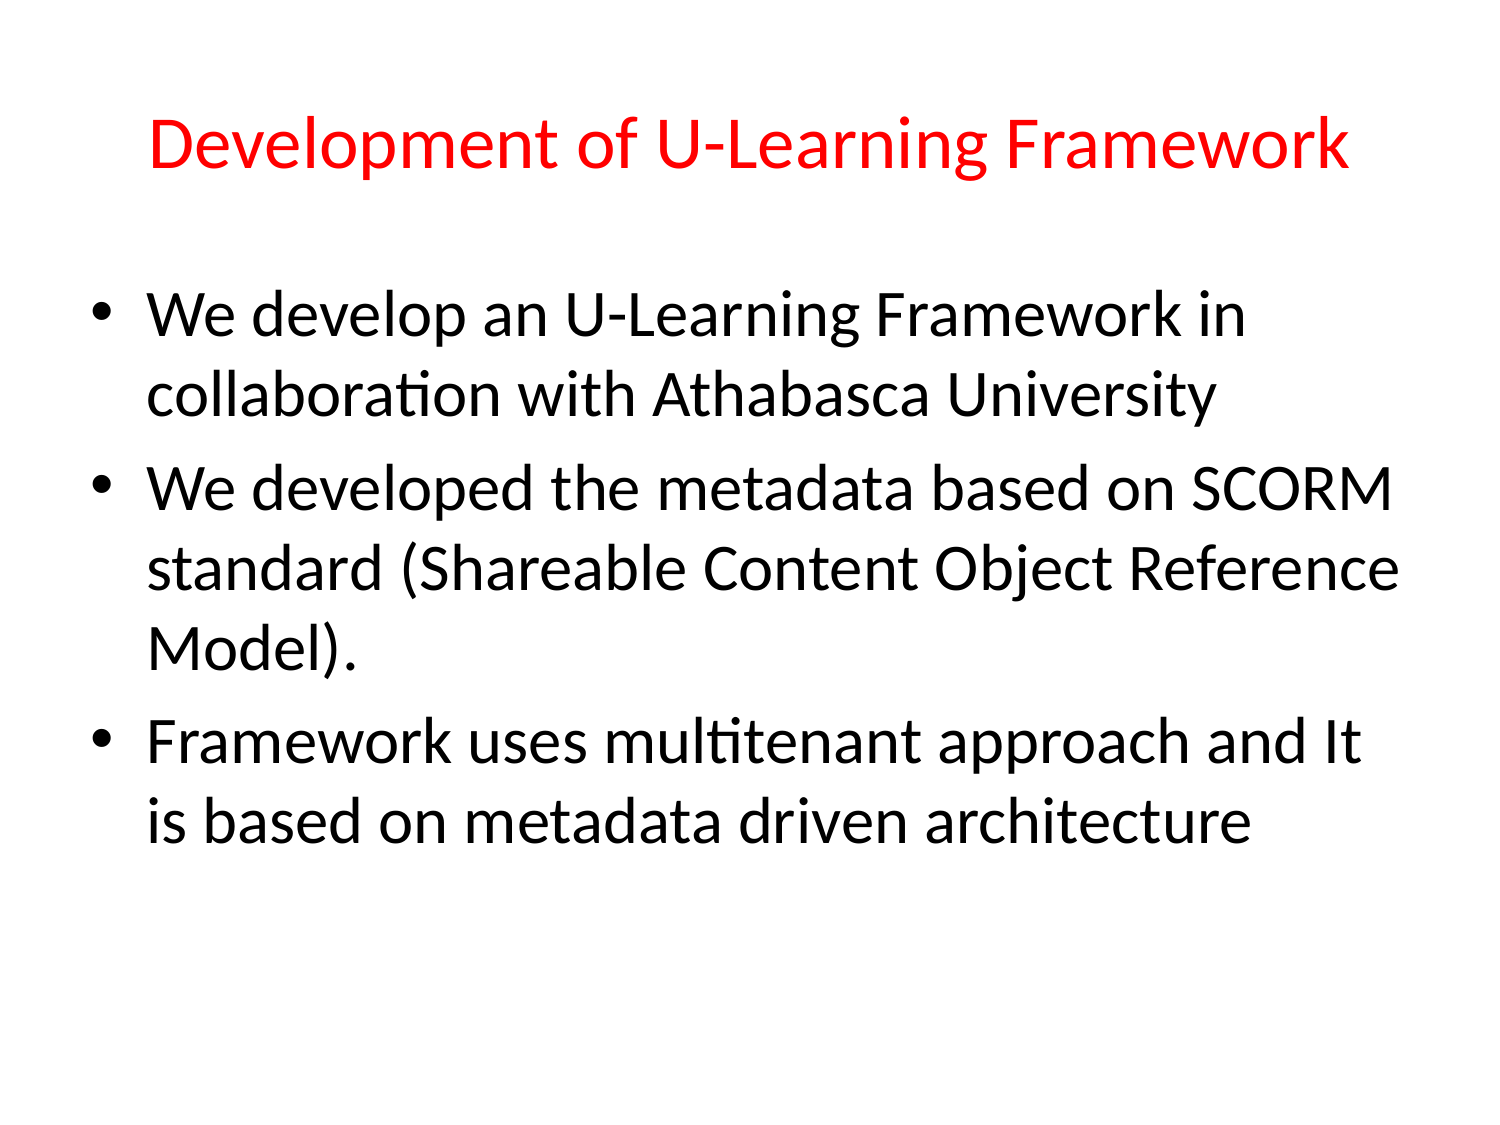

# Development of U-Learning Framework
We develop an U-Learning Framework in collaboration with Athabasca University
We developed the metadata based on SCORM standard (Shareable Content Object Reference Model).
Framework uses multitenant approach and It is based on metadata driven architecture